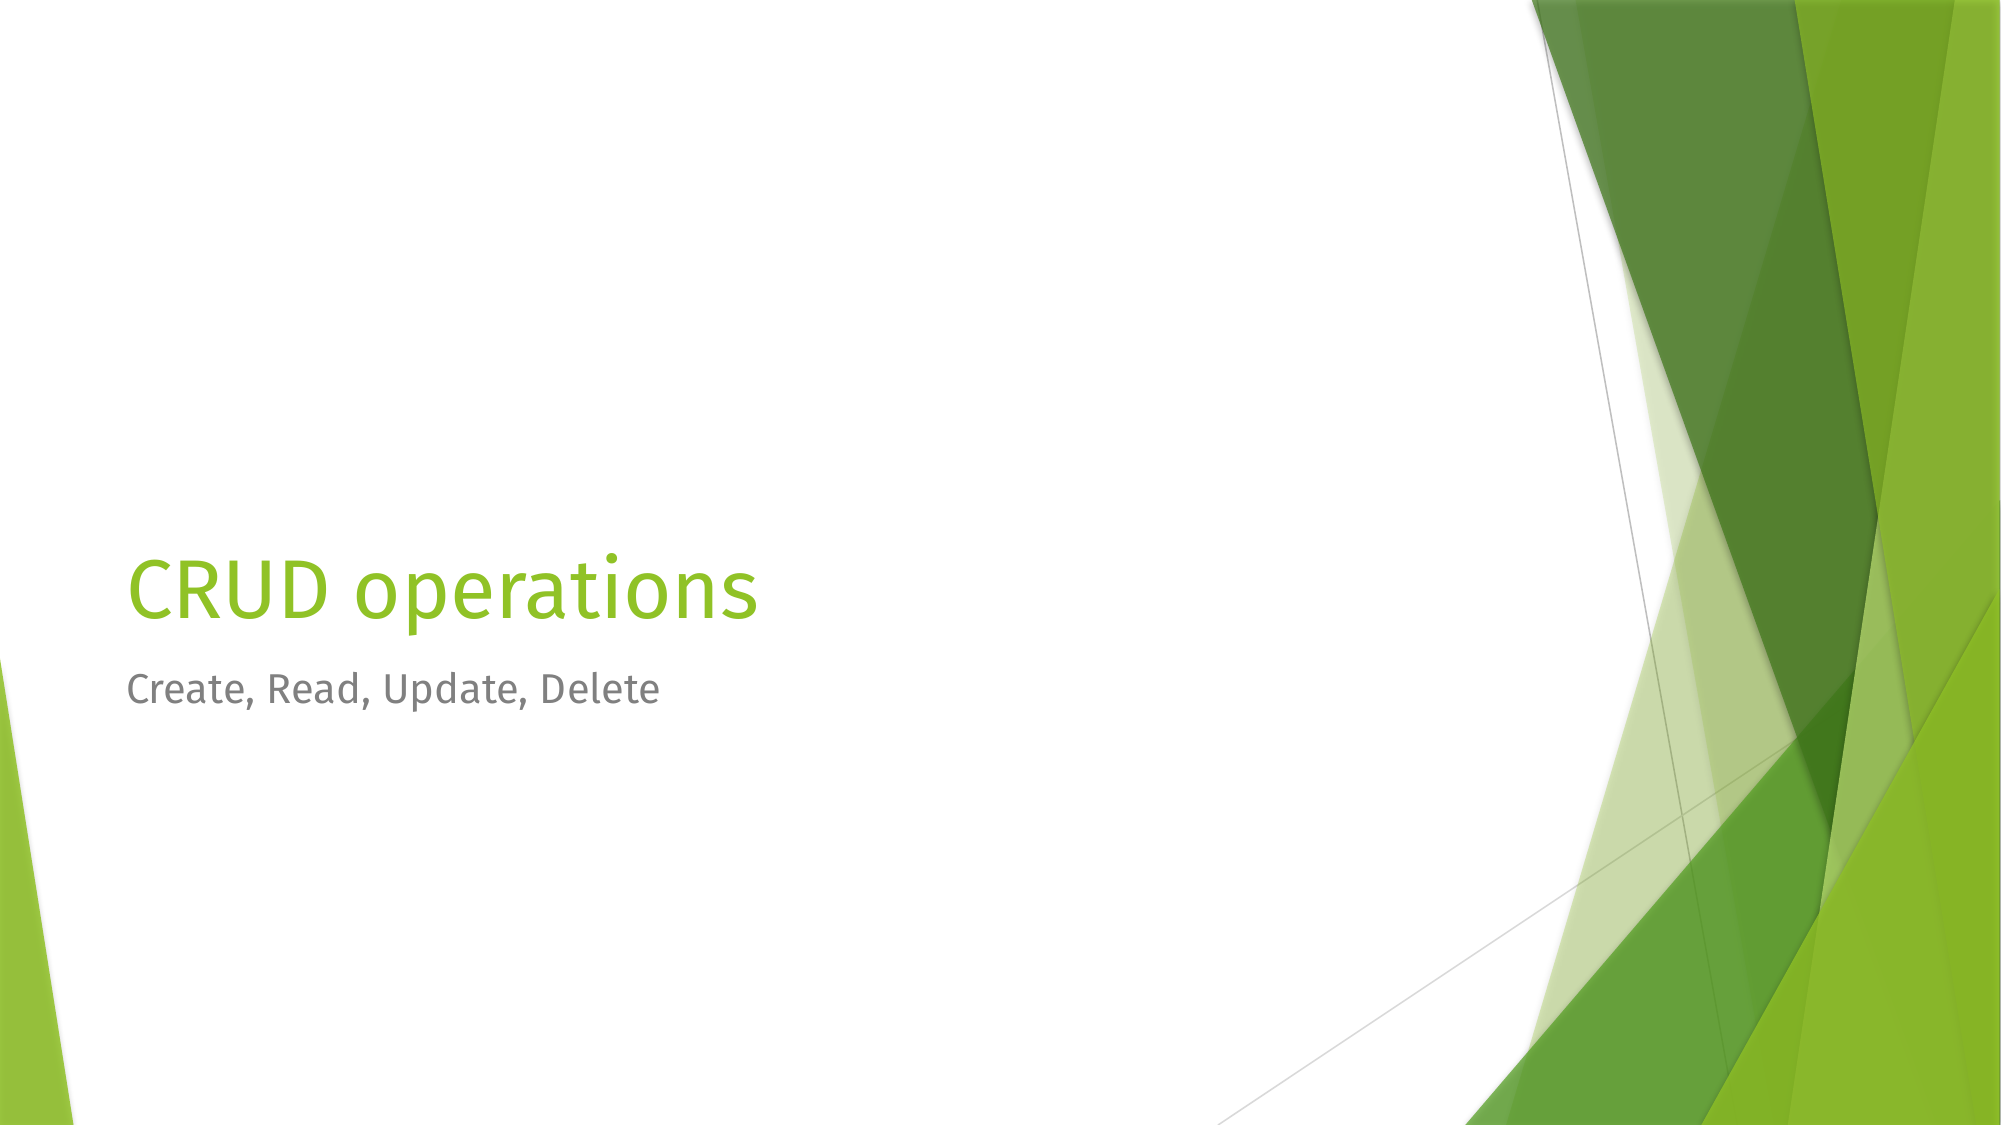

# CRUD operations
Create, Read, Update, Delete